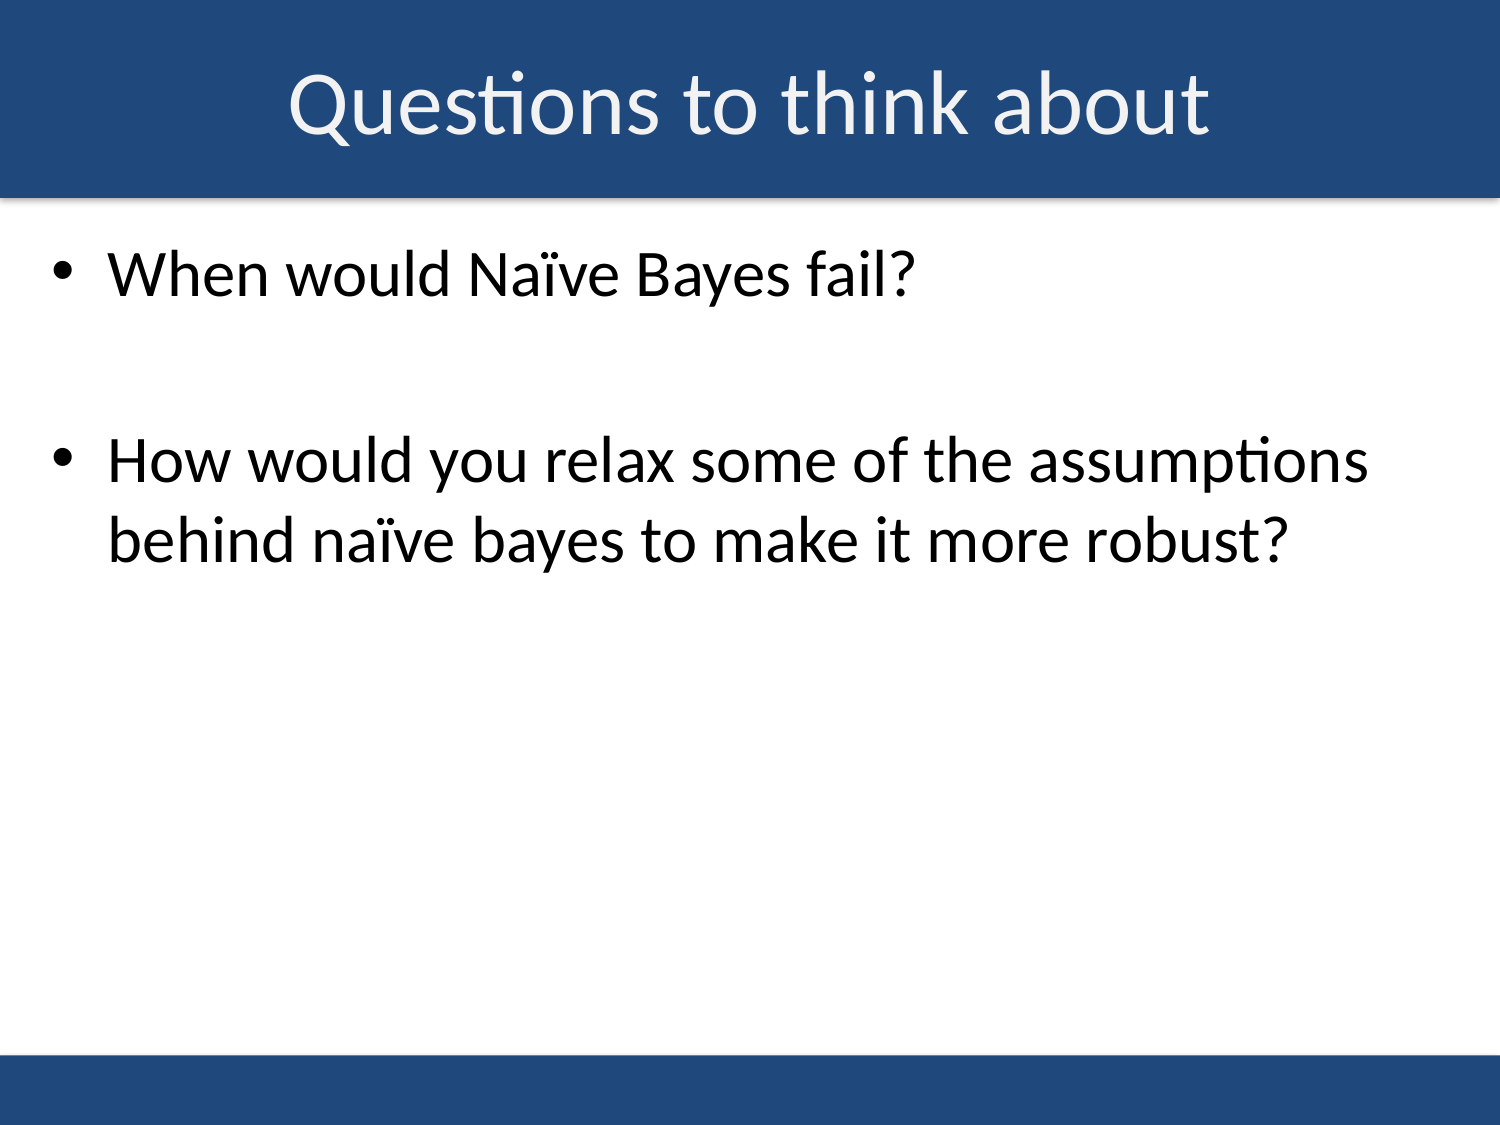

# Questions to think about
When would Naïve Bayes fail?

How would you relax some of the assumptions behind naïve bayes to make it more robust?